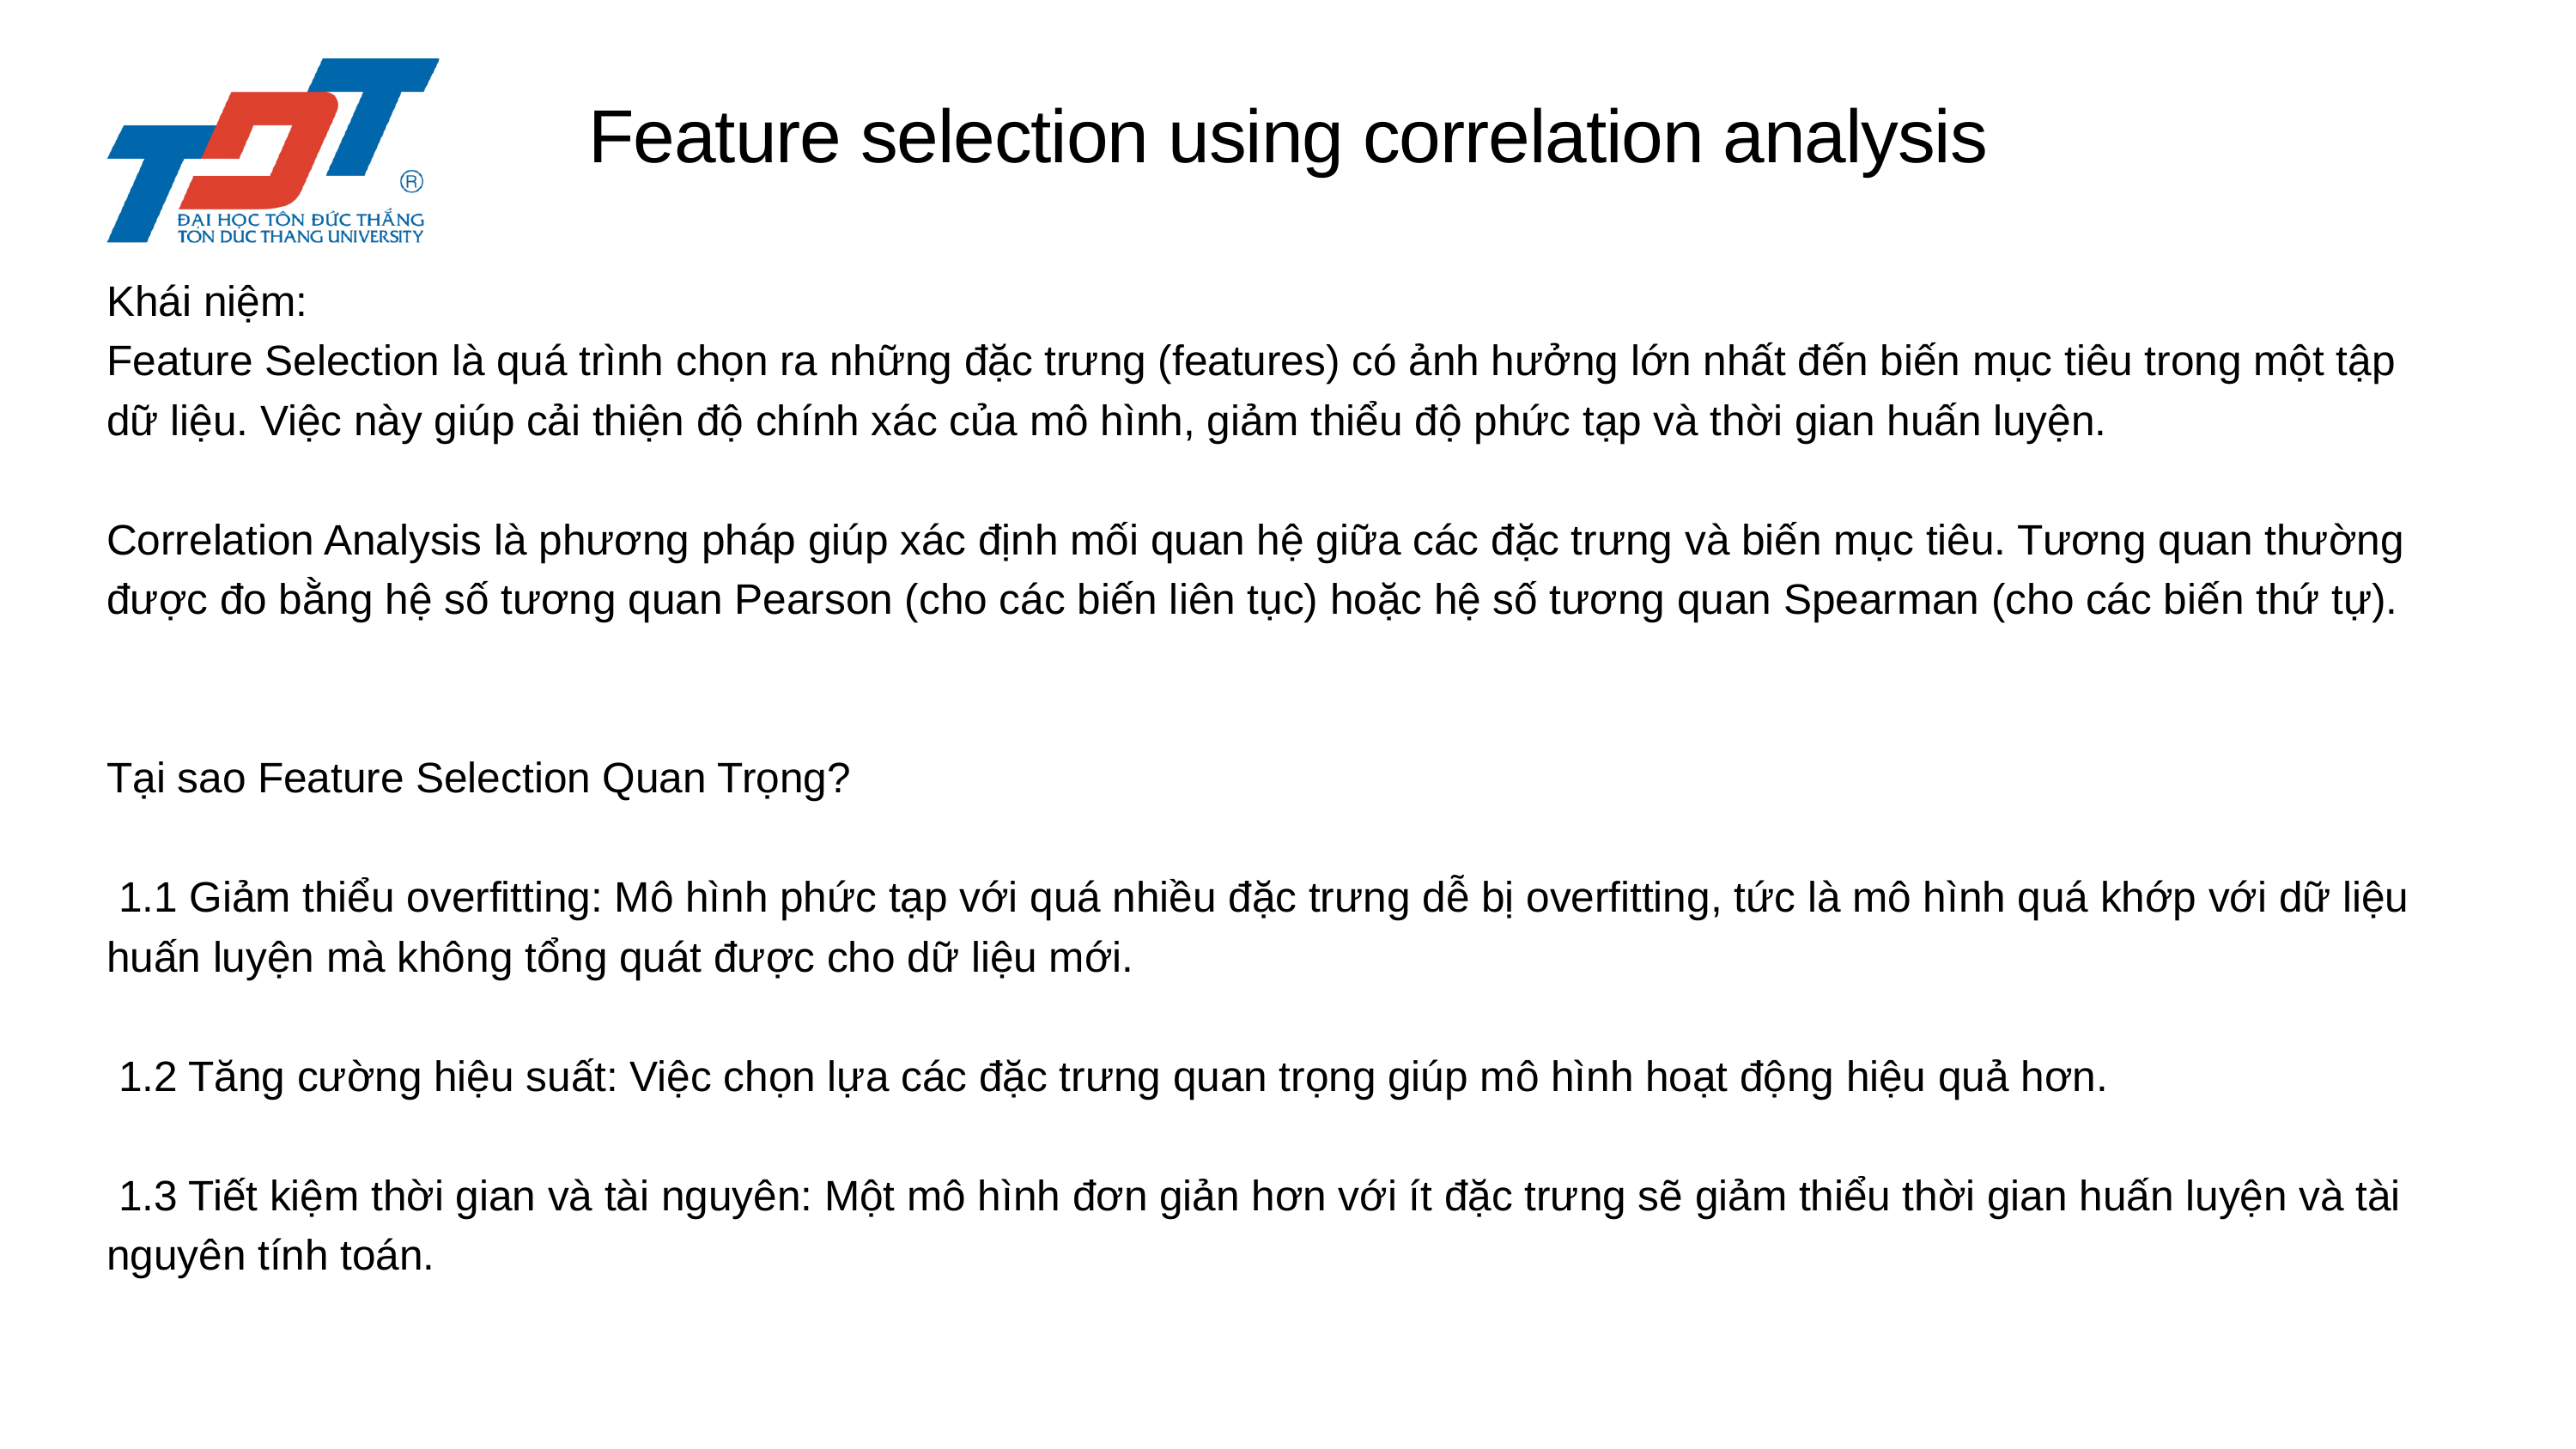

Feature selection using correlation analysis

Khái niệm:
Feature Selection là quá trình chọn ra những đặc trưng (features) có ảnh hưởng lớn nhất đến biến mục tiêu trong một tập dữ liệu. Việc này giúp cải thiện độ chính xác của mô hình, giảm thiểu độ phức tạp và thời gian huấn luyện.

Correlation Analysis là phương pháp giúp xác định mối quan hệ giữa các đặc trưng và biến mục tiêu. Tương quan thường được đo bằng hệ số tương quan Pearson (cho các biến liên tục) hoặc hệ số tương quan Spearman (cho các biến thứ tự).

Tại sao Feature Selection Quan Trọng?

 1.1 Giảm thiểu overfitting: Mô hình phức tạp với quá nhiều đặc trưng dễ bị overfitting, tức là mô hình quá khớp với dữ liệu huấn luyện mà không tổng quát được cho dữ liệu mới.

 1.2 Tăng cường hiệu suất: Việc chọn lựa các đặc trưng quan trọng giúp mô hình hoạt động hiệu quả hơn.

 1.3 Tiết kiệm thời gian và tài nguyên: Một mô hình đơn giản hơn với ít đặc trưng sẽ giảm thiểu thời gian huấn luyện và tài nguyên tính toán.